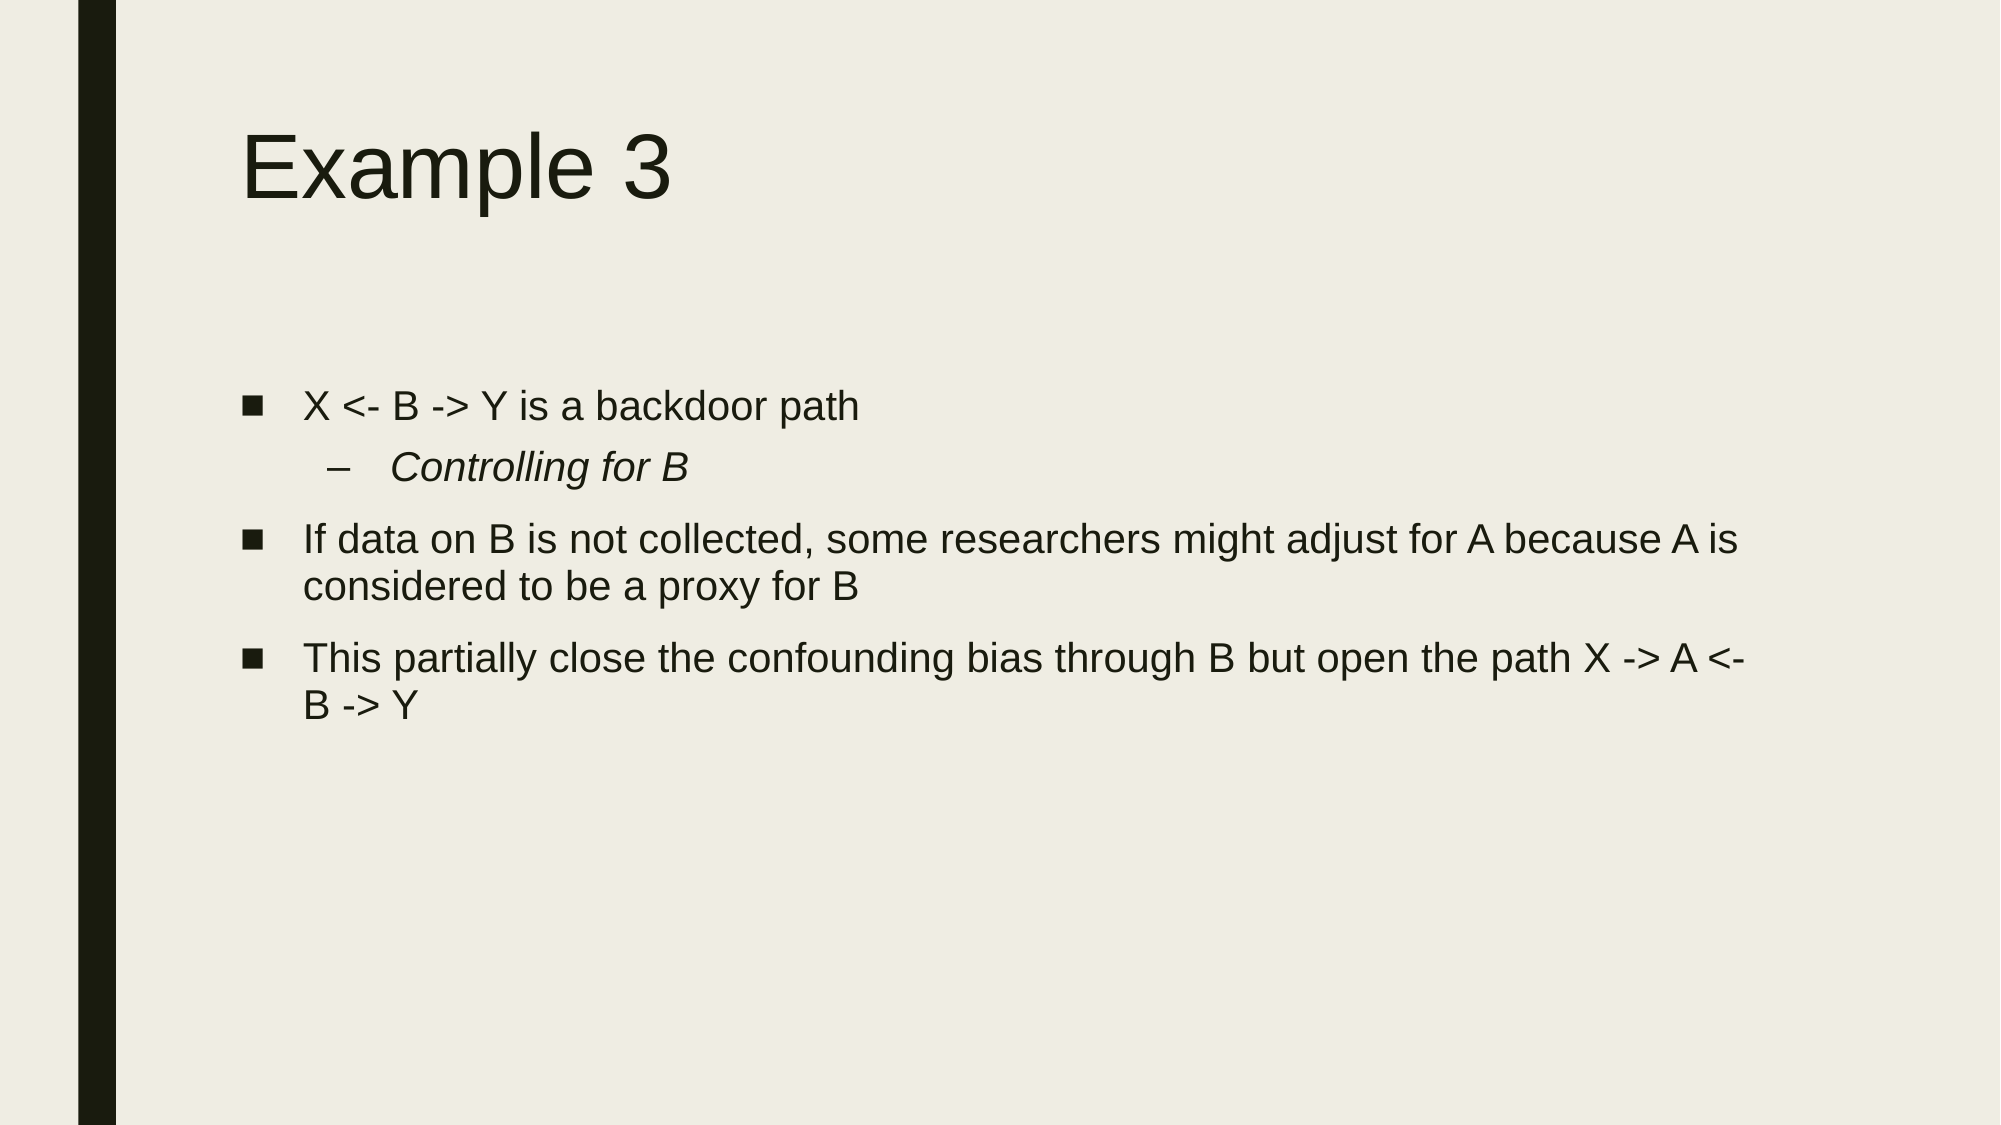

# Example 3
X <- B -> Y is a backdoor path
Controlling for B
If data on B is not collected, some researchers might adjust for A because A is considered to be a proxy for B
This partially close the confounding bias through B but open the path X -> A <- B -> Y